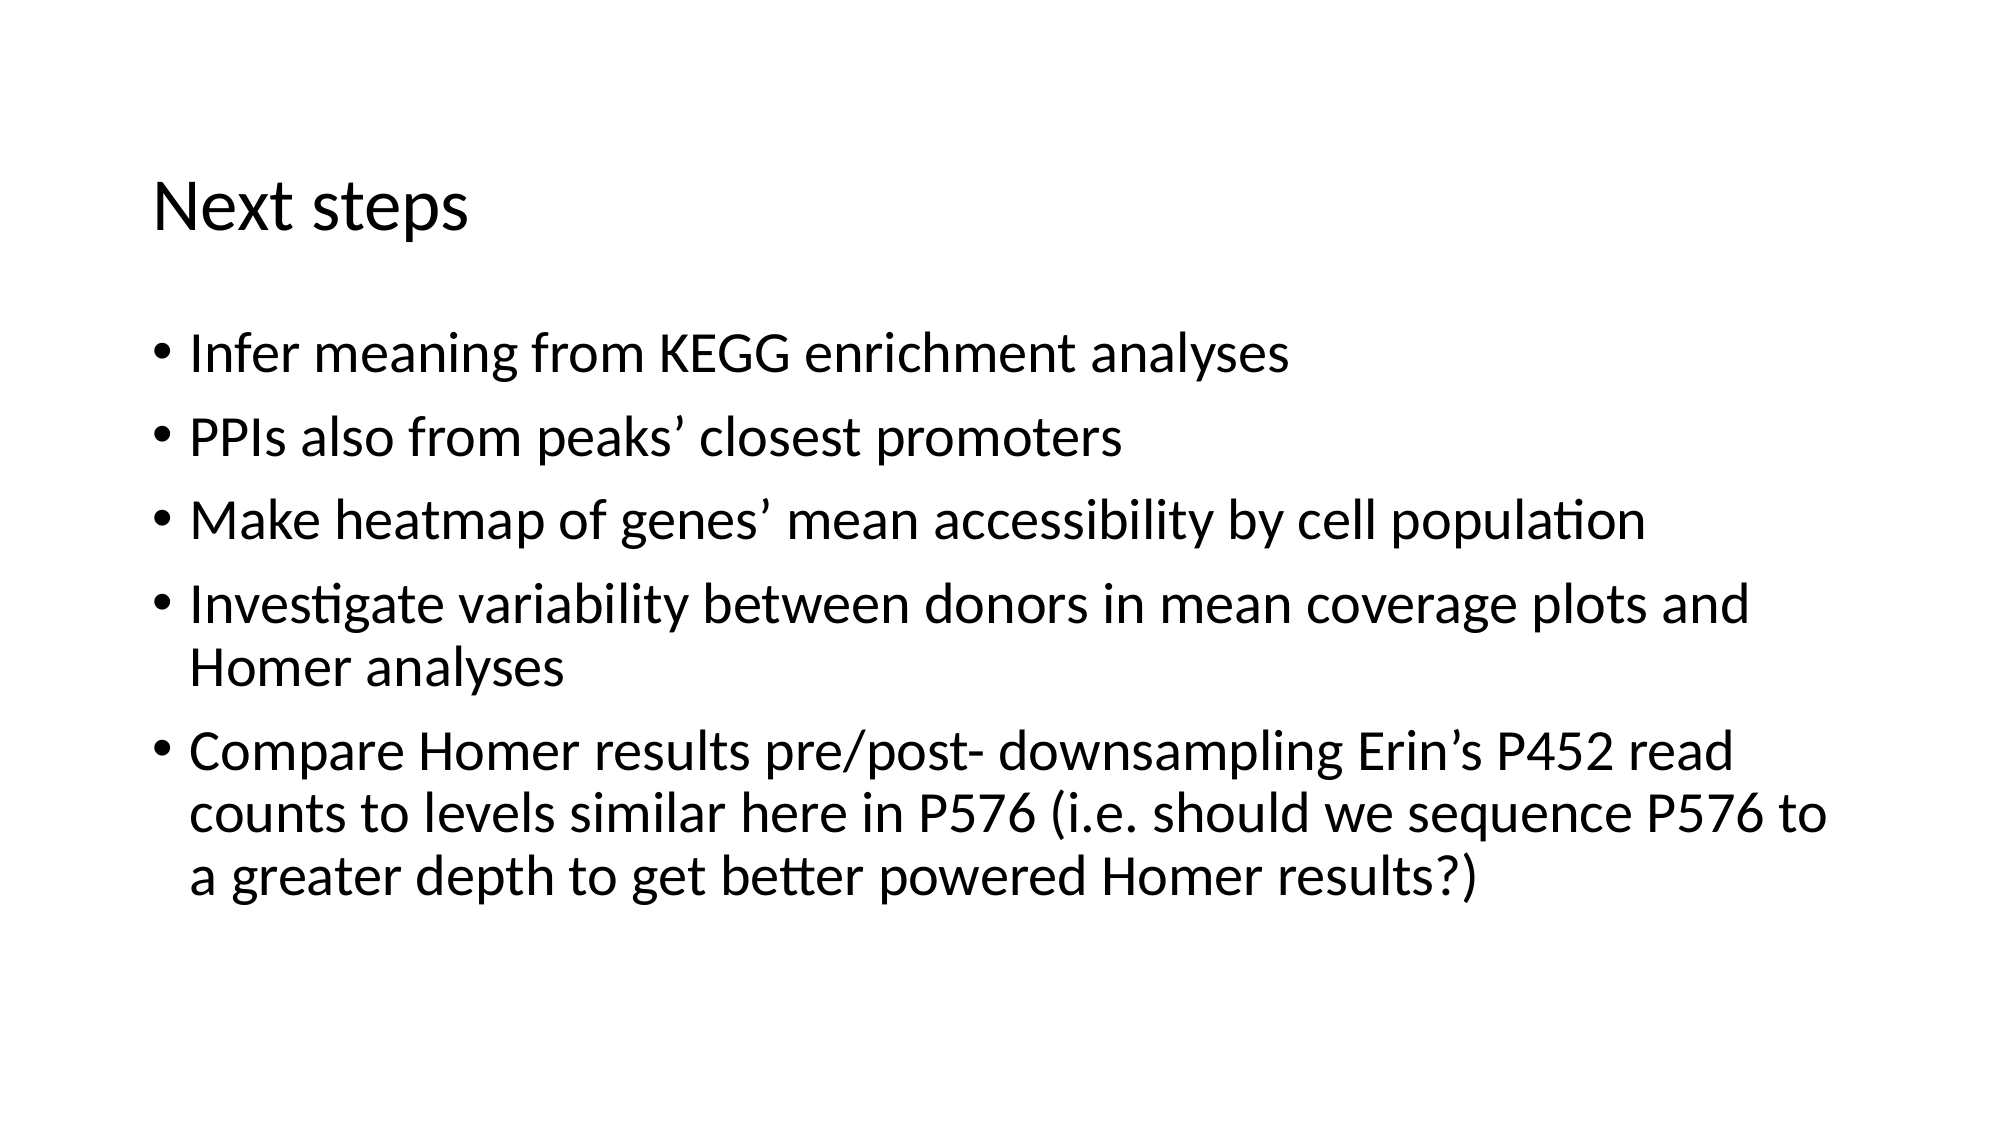

# Next steps
Infer meaning from KEGG enrichment analyses
PPIs also from peaks’ closest promoters
Make heatmap of genes’ mean accessibility by cell population
Investigate variability between donors in mean coverage plots and Homer analyses
Compare Homer results pre/post- downsampling Erin’s P452 read counts to levels similar here in P576 (i.e. should we sequence P576 to a greater depth to get better powered Homer results?)